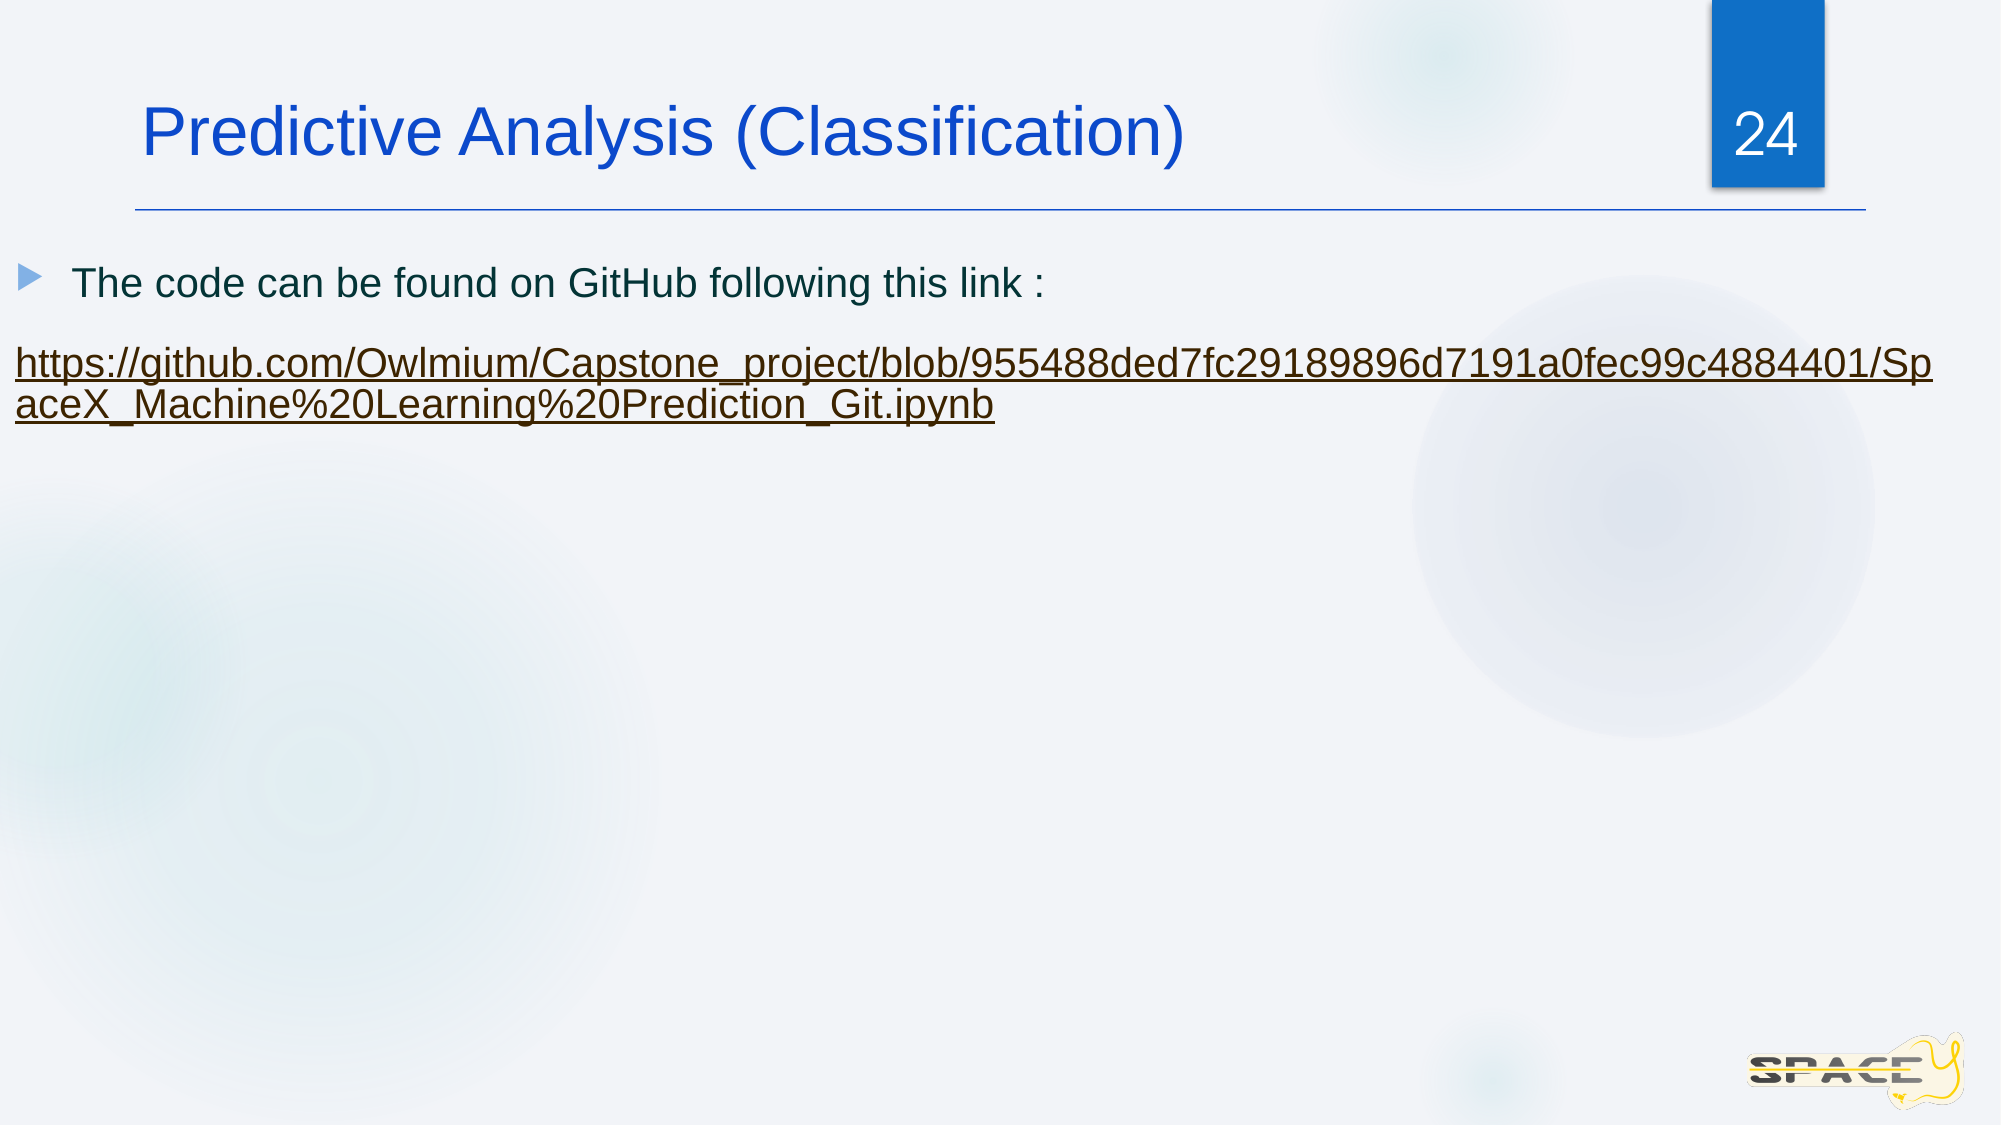

24
Predictive Analysis (Classification)
The code can be found on GitHub following this link :
https://github.com/Owlmium/Capstone_project/blob/955488ded7fc29189896d7191a0fec99c4884401/SpaceX_Machine%20Learning%20Prediction_Git.ipynb